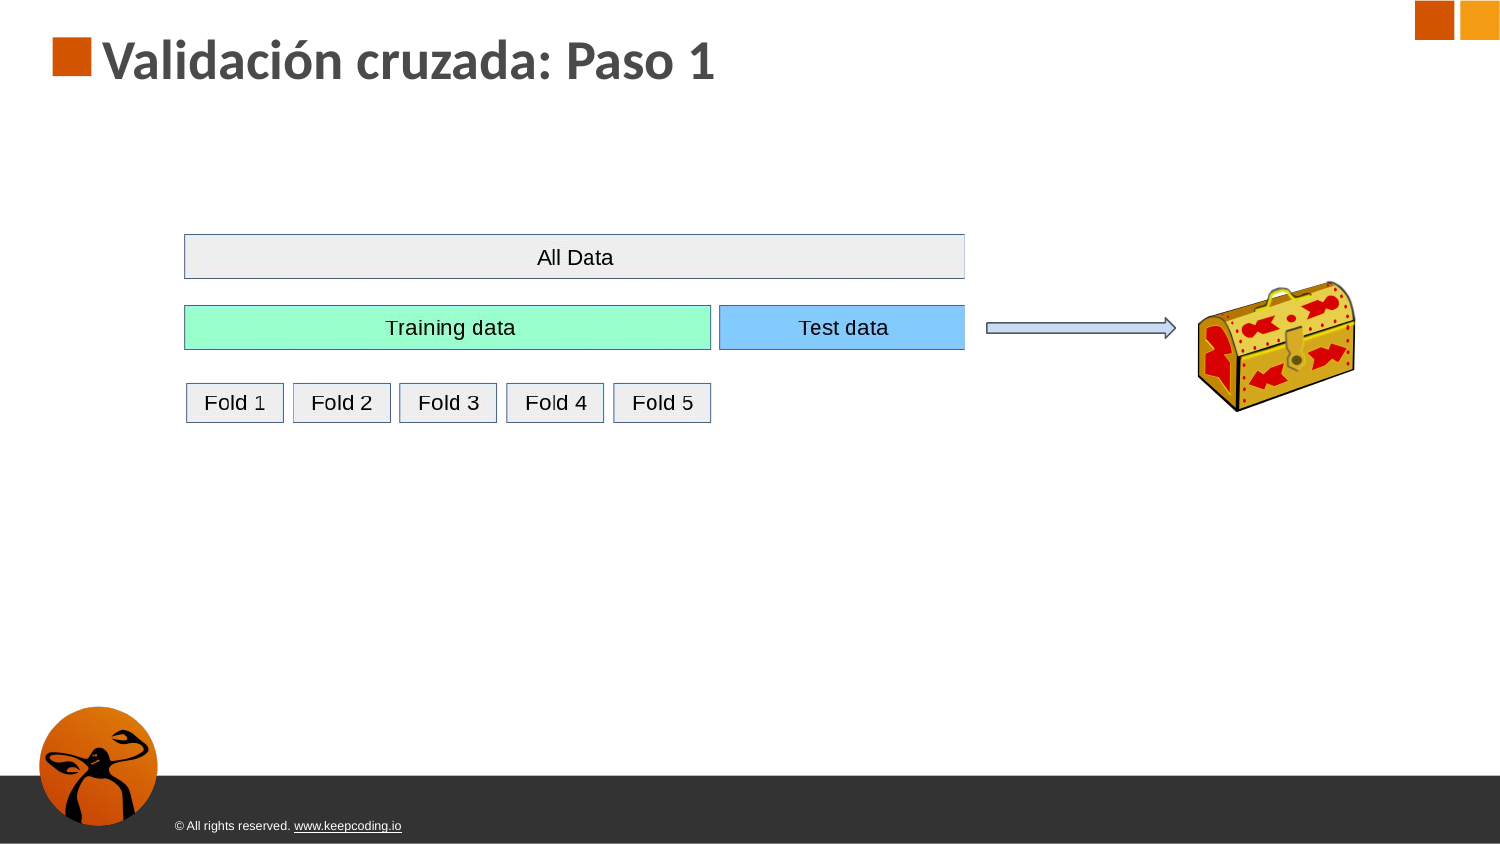

# Validación cruzada: Paso 1

© All rights reserved. www.keepcoding.io